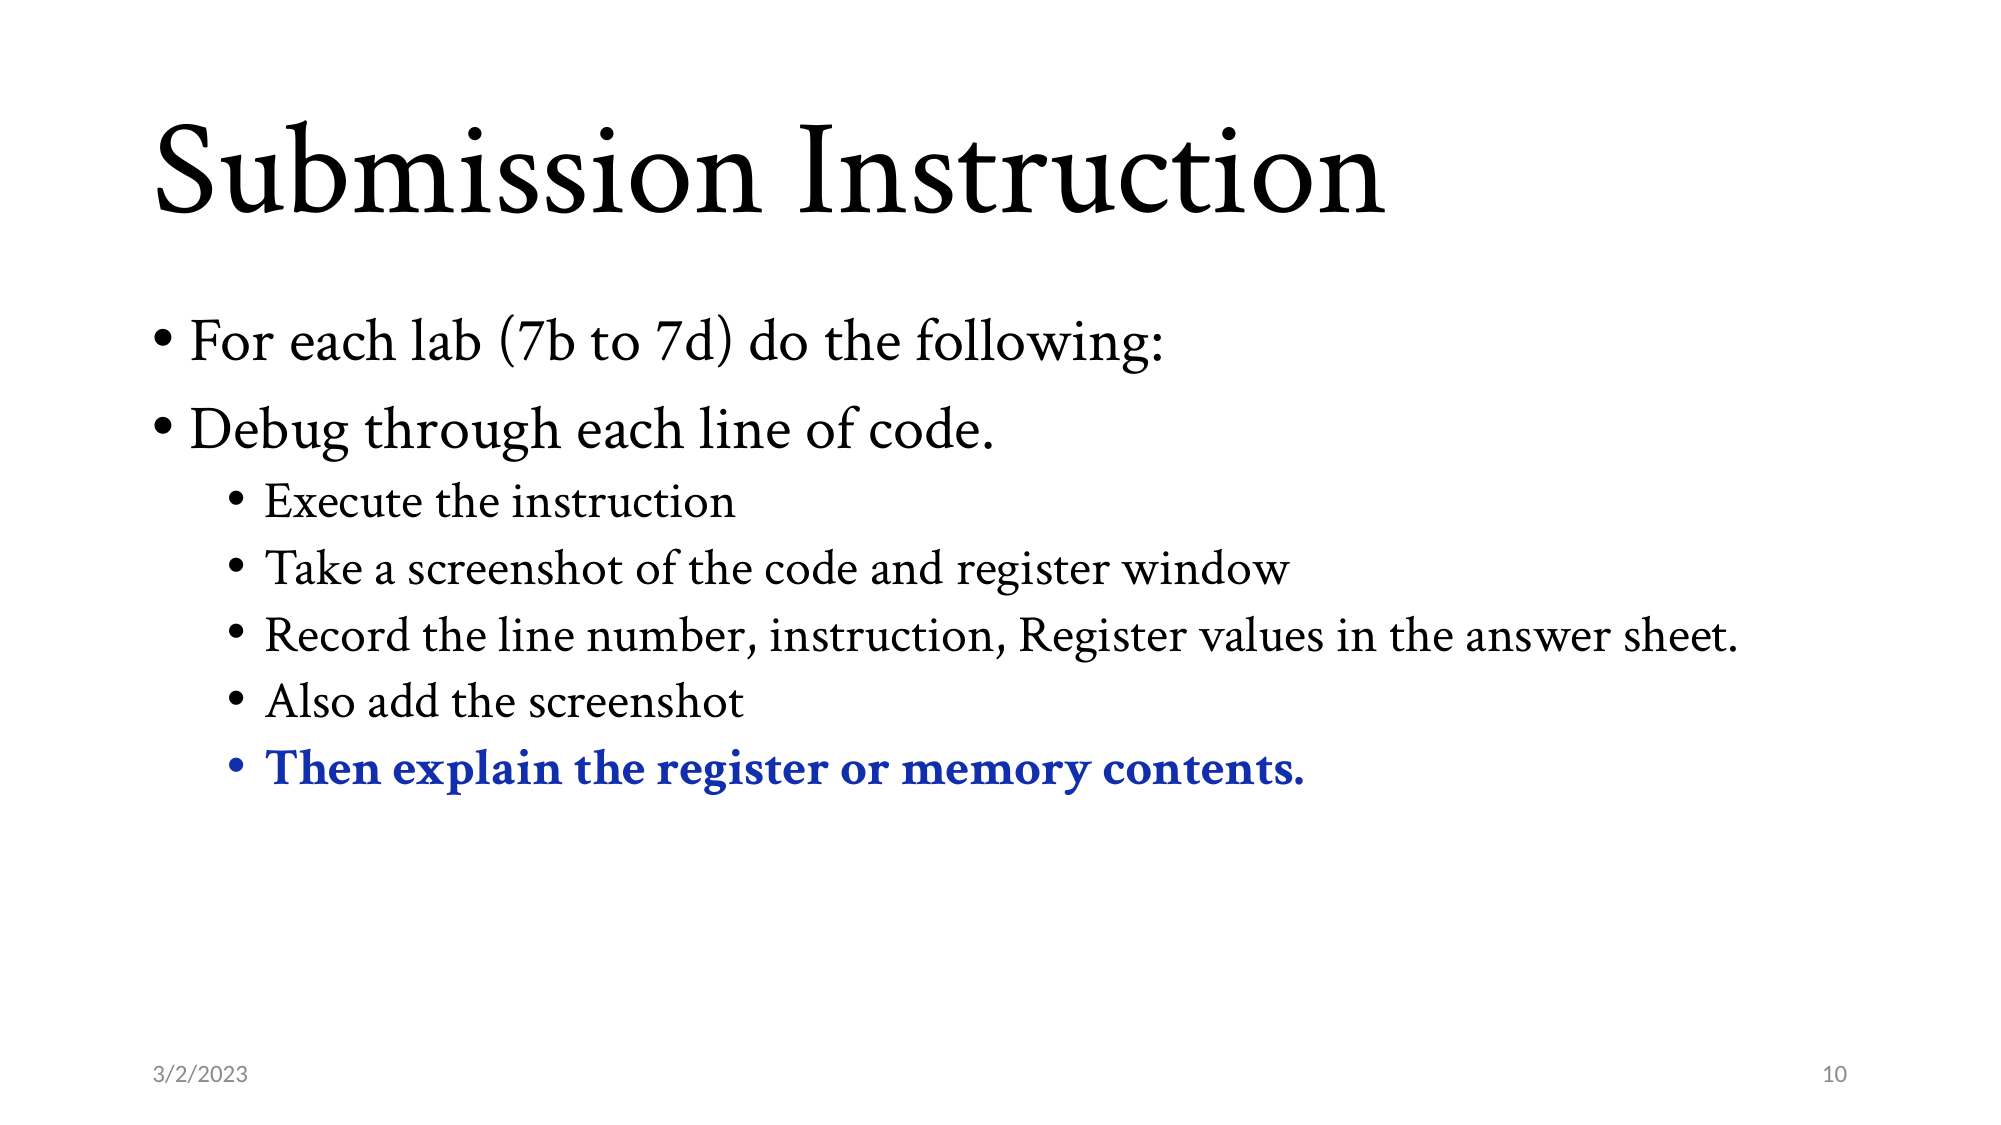

# Submission Instruction
For each lab (7b to 7d) do the following:
Debug through each line of code.
Execute the instruction
Take a screenshot of the code and register window
Record the line number, instruction, Register values in the answer sheet.
Also add the screenshot
Then explain the register or memory contents.
3/2/2023
10